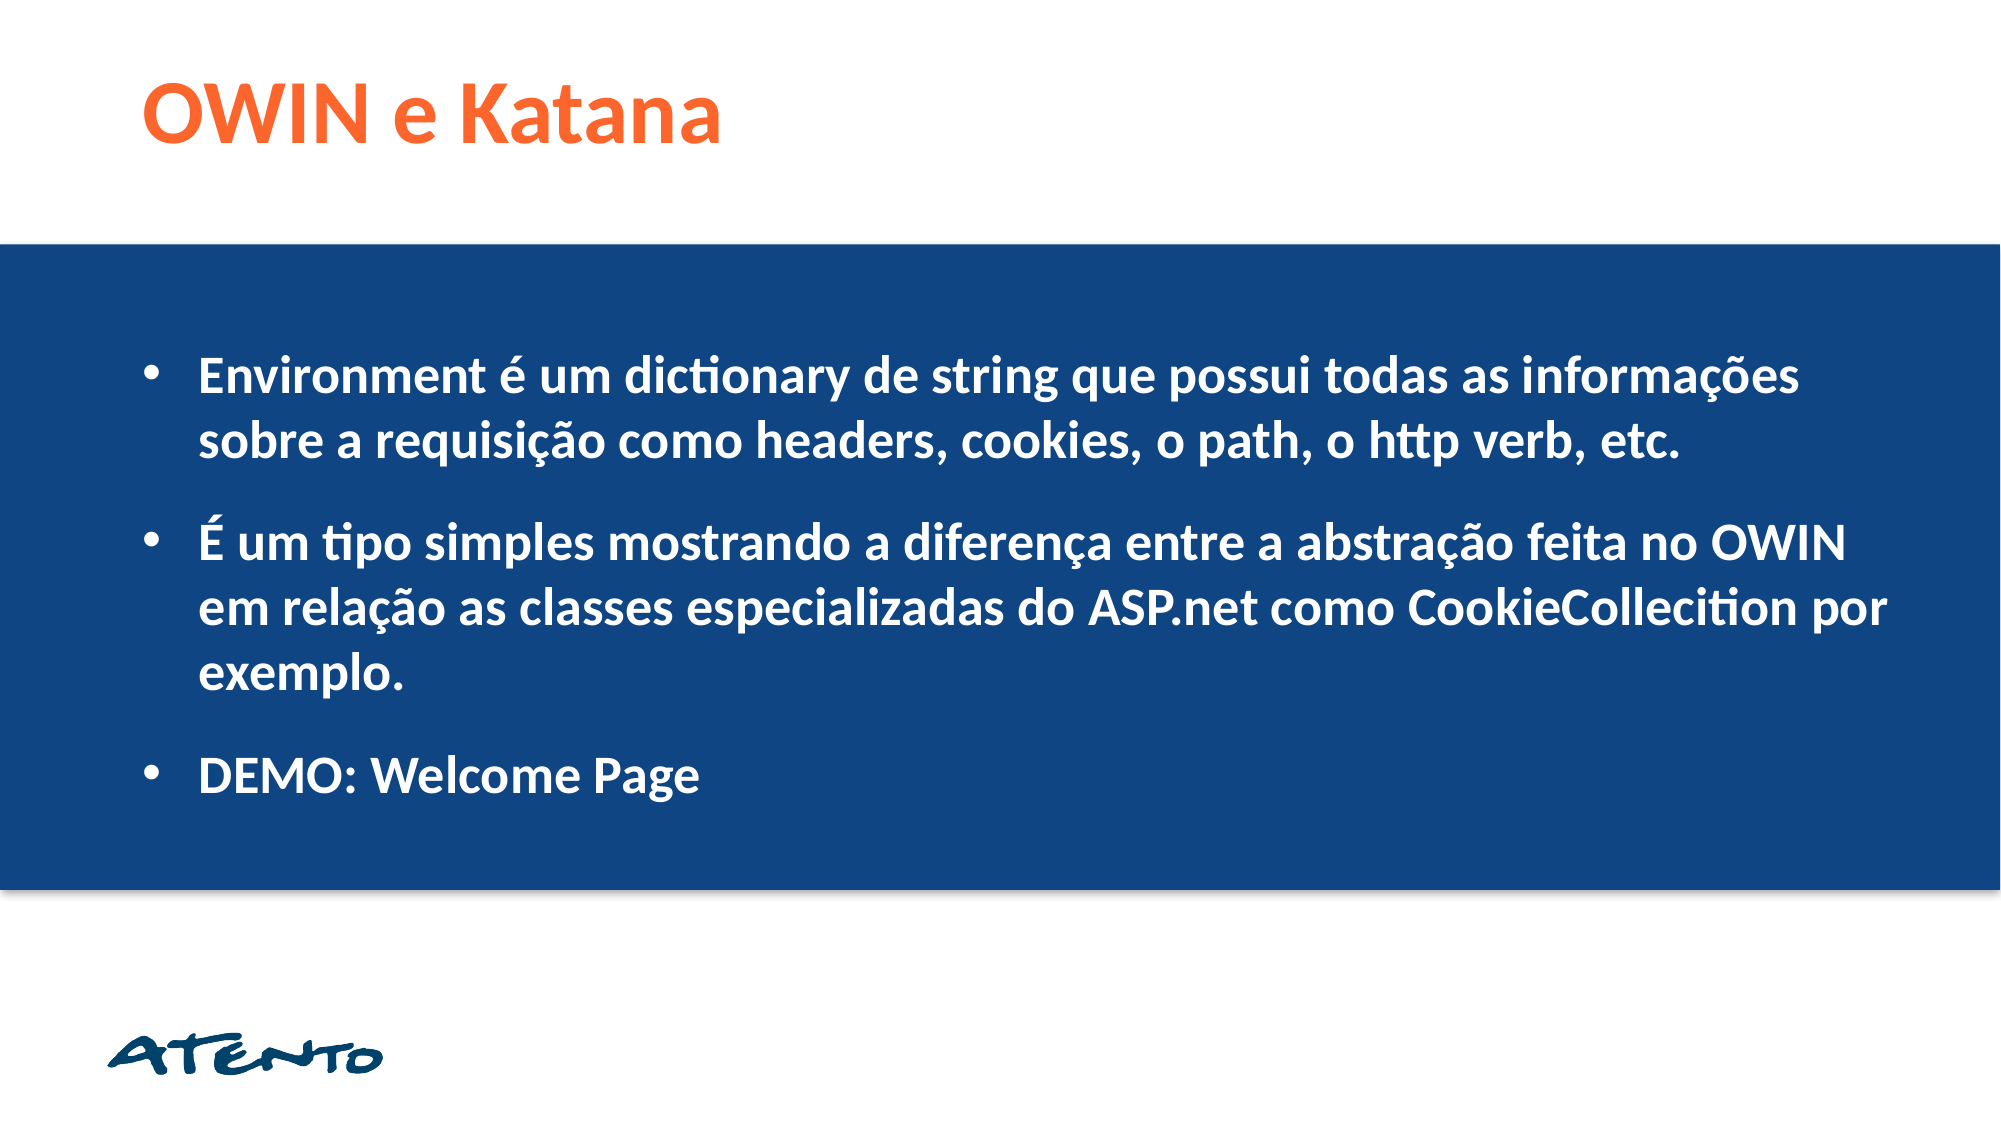

OWIN e Katana

Environment é um dictionary de string que possui todas as informações sobre a requisição como headers, cookies, o path, o http verb, etc.
É um tipo simples mostrando a diferença entre a abstração feita no OWIN em relação as classes especializadas do ASP.net como CookieCollecition por exemplo.
DEMO: Welcome Page